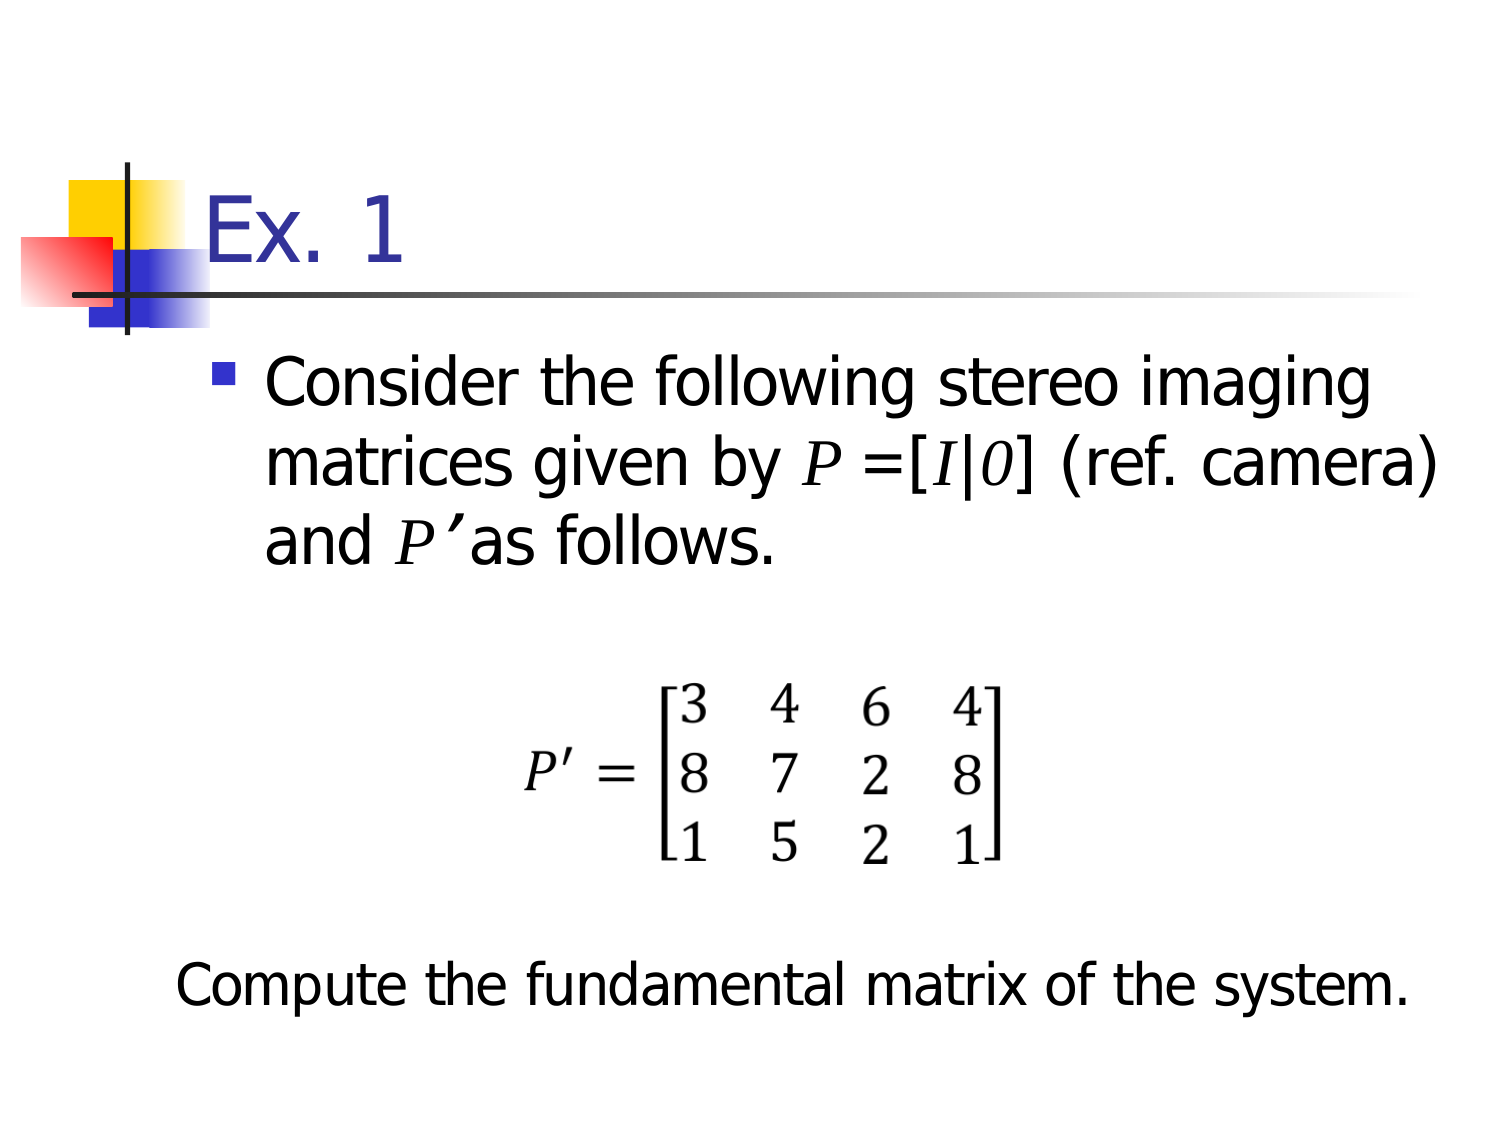

# Ex. 1
Consider the following stereo imaging matrices given by P =[I|0] (ref. camera) and P’ as follows.

Compute the fundamental matrix of the system.